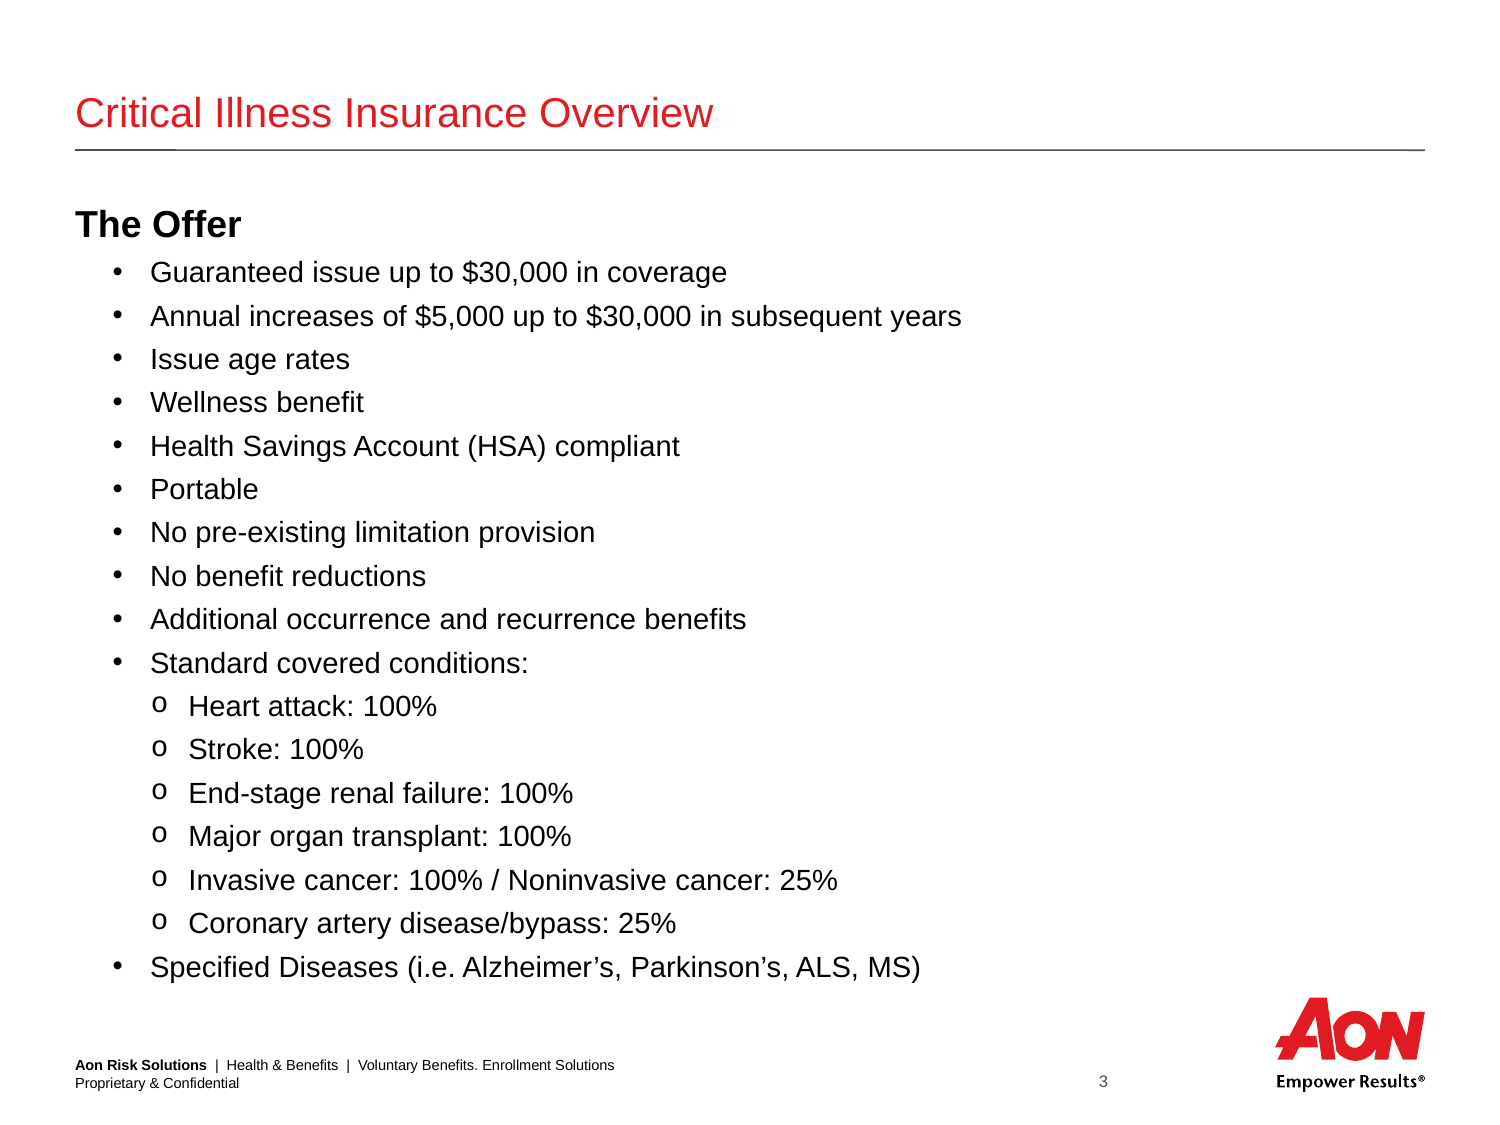

# Critical Illness Insurance Overview
The Offer
Guaranteed issue up to $30,000 in coverage
Annual increases of $5,000 up to $30,000 in subsequent years
Issue age rates
Wellness benefit
Health Savings Account (HSA) compliant
Portable
No pre-existing limitation provision
No benefit reductions
Additional occurrence and recurrence benefits
Standard covered conditions:
Heart attack: 100%
Stroke: 100%
End-stage renal failure: 100%
Major organ transplant: 100%
Invasive cancer: 100% / Noninvasive cancer: 25%
Coronary artery disease/bypass: 25%
Specified Diseases (i.e. Alzheimer’s, Parkinson’s, ALS, MS)